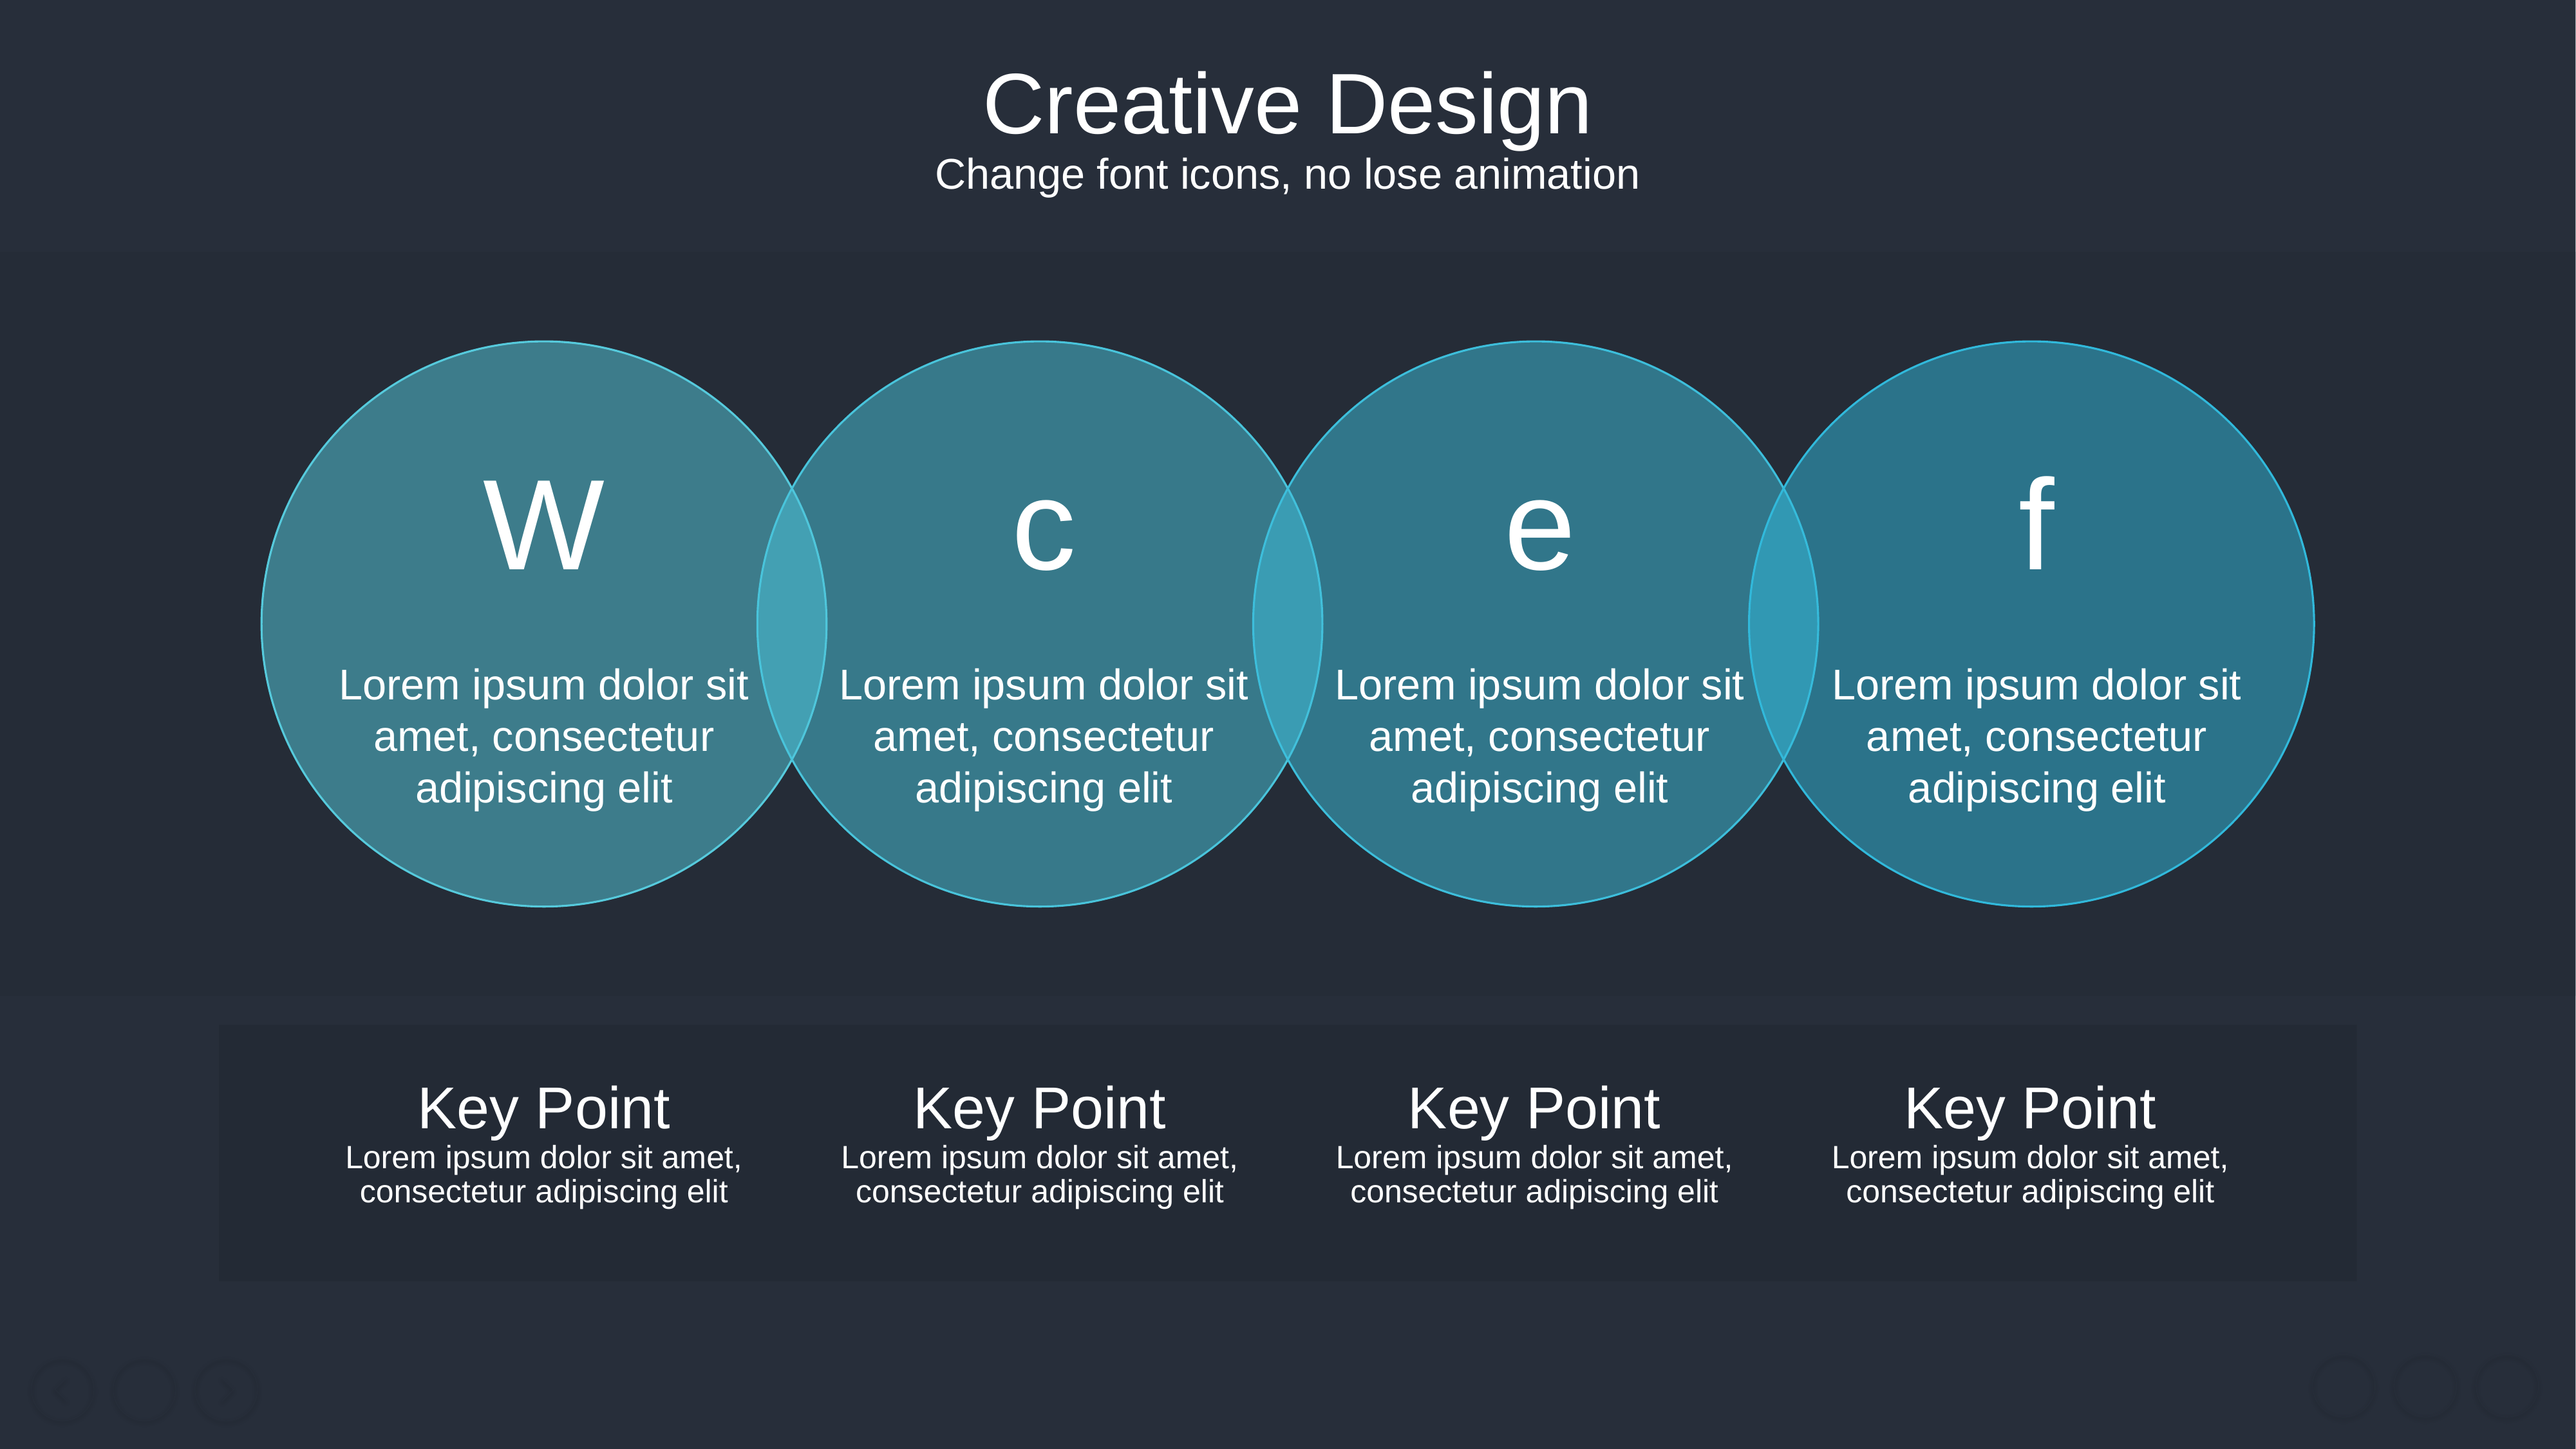

Creative Design
Change font icons, no lose animation

c
Lorem ipsum dolor sit amet, consectetur adipiscing elit
e
Lorem ipsum dolor sit amet, consectetur adipiscing elit
f
Lorem ipsum dolor sit amet, consectetur adipiscing elit
W
Lorem ipsum dolor sit amet, consectetur adipiscing elit
Key Point
Lorem ipsum dolor sit amet, consectetur adipiscing elit
Key Point
Lorem ipsum dolor sit amet, consectetur adipiscing elit
Key Point
Lorem ipsum dolor sit amet, consectetur adipiscing elit
Key Point
Lorem ipsum dolor sit amet, consectetur adipiscing elit